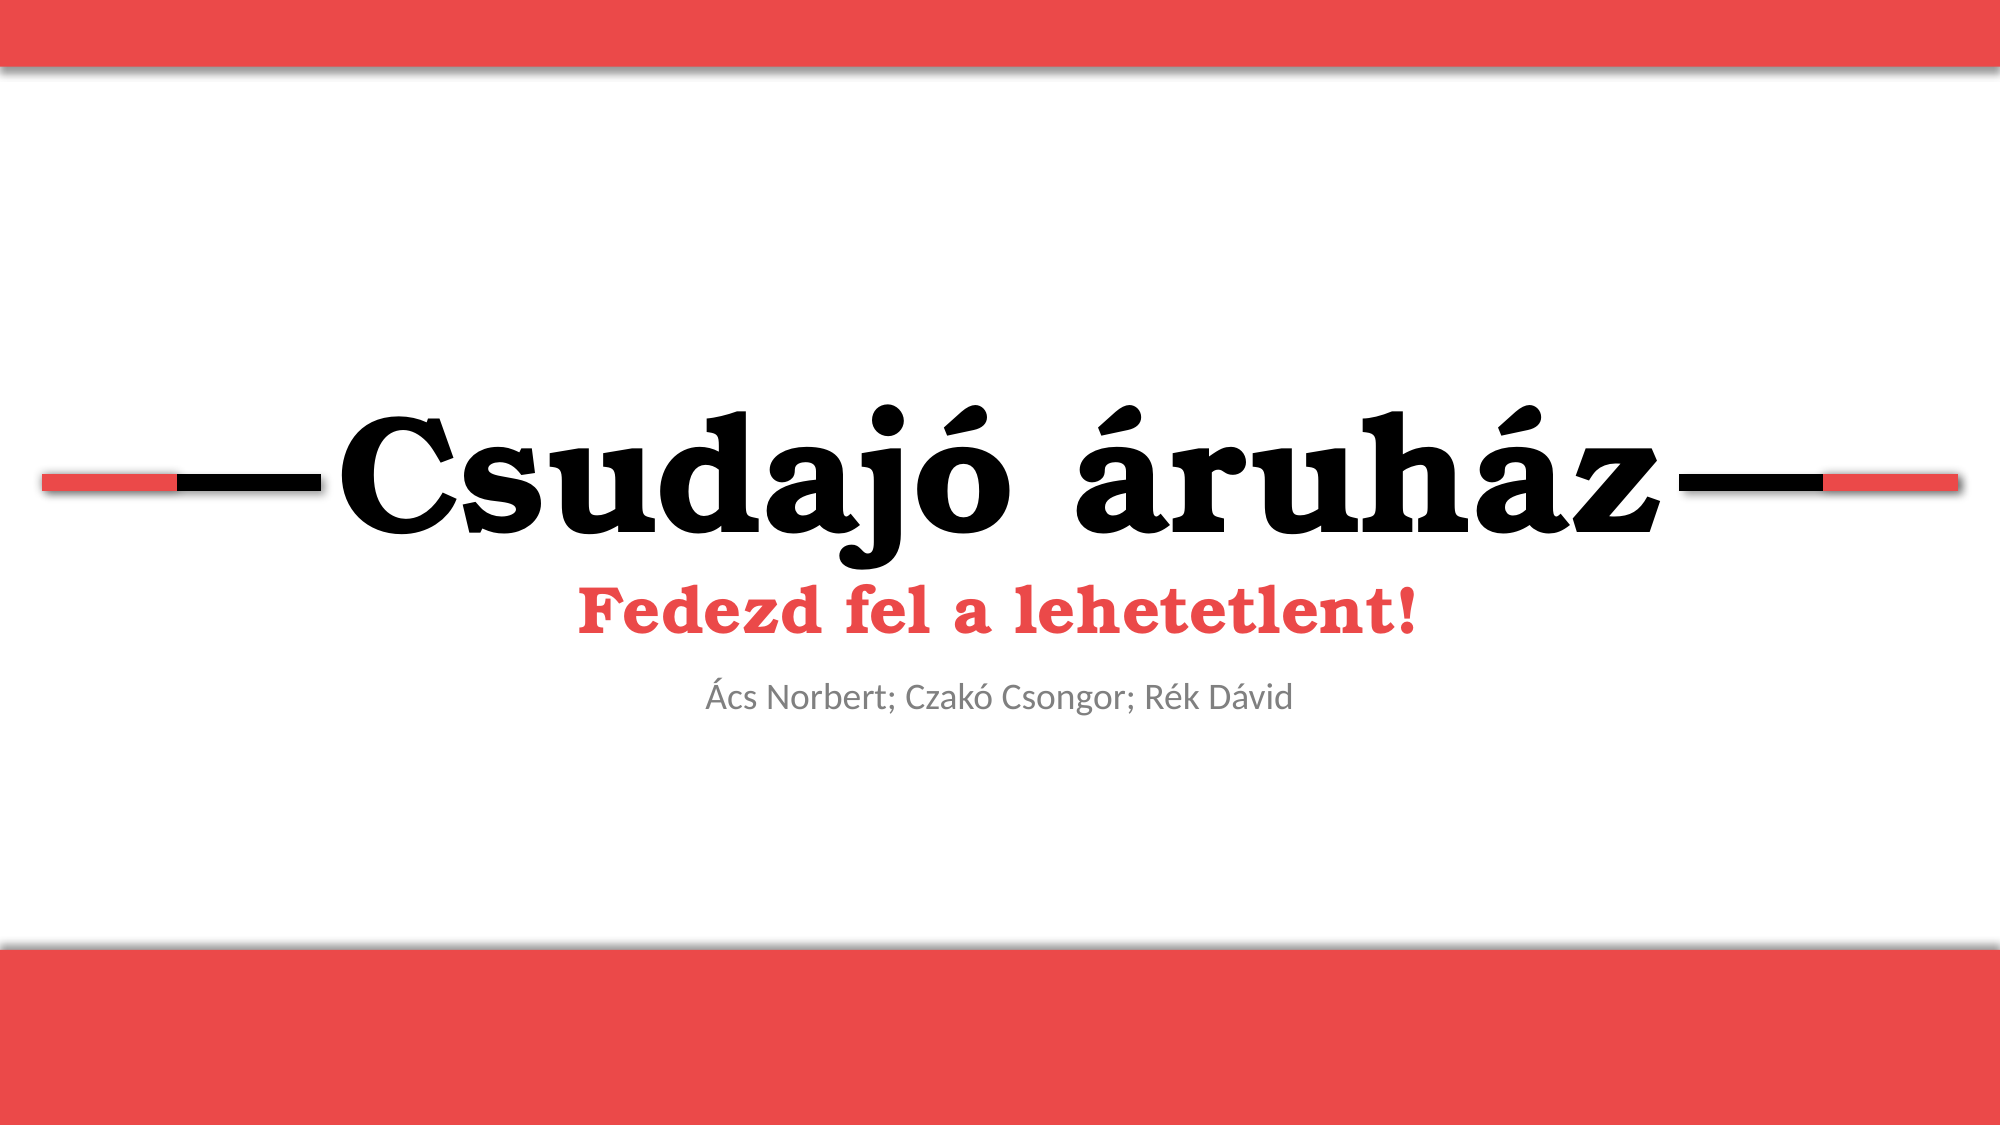

# Csudajó áruház

Fedezd fel a lehetetlent!
Ács Norbert; Czakó Csongor; Rék Dávid